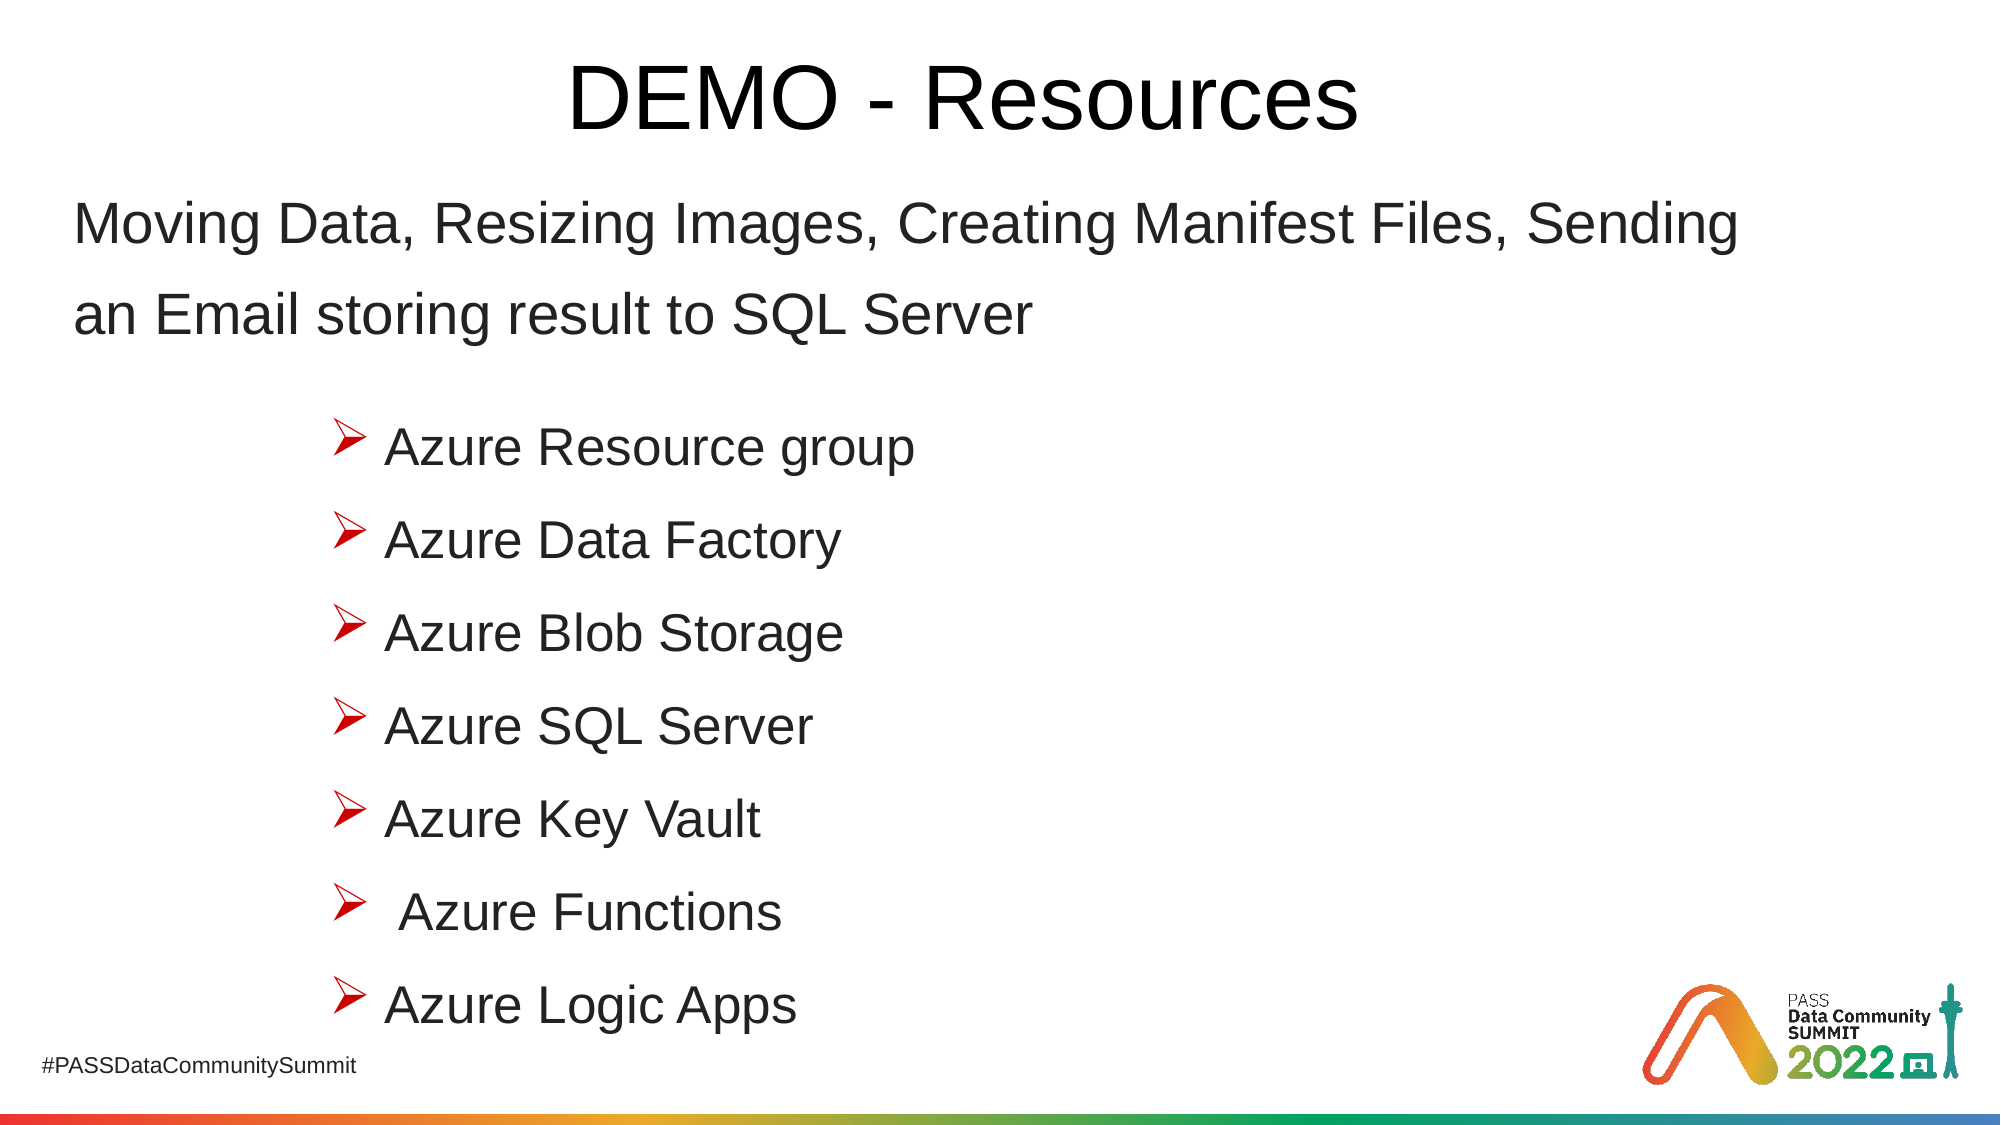

18
# DEMO - Resources
Moving Data, Resizing Images, Creating Manifest Files, Sending an Email storing result to SQL Server
Azure Resource group
Azure Data Factory
Azure Blob Storage
Azure SQL Server
Azure Key Vault
 Azure Functions
Azure Logic Apps